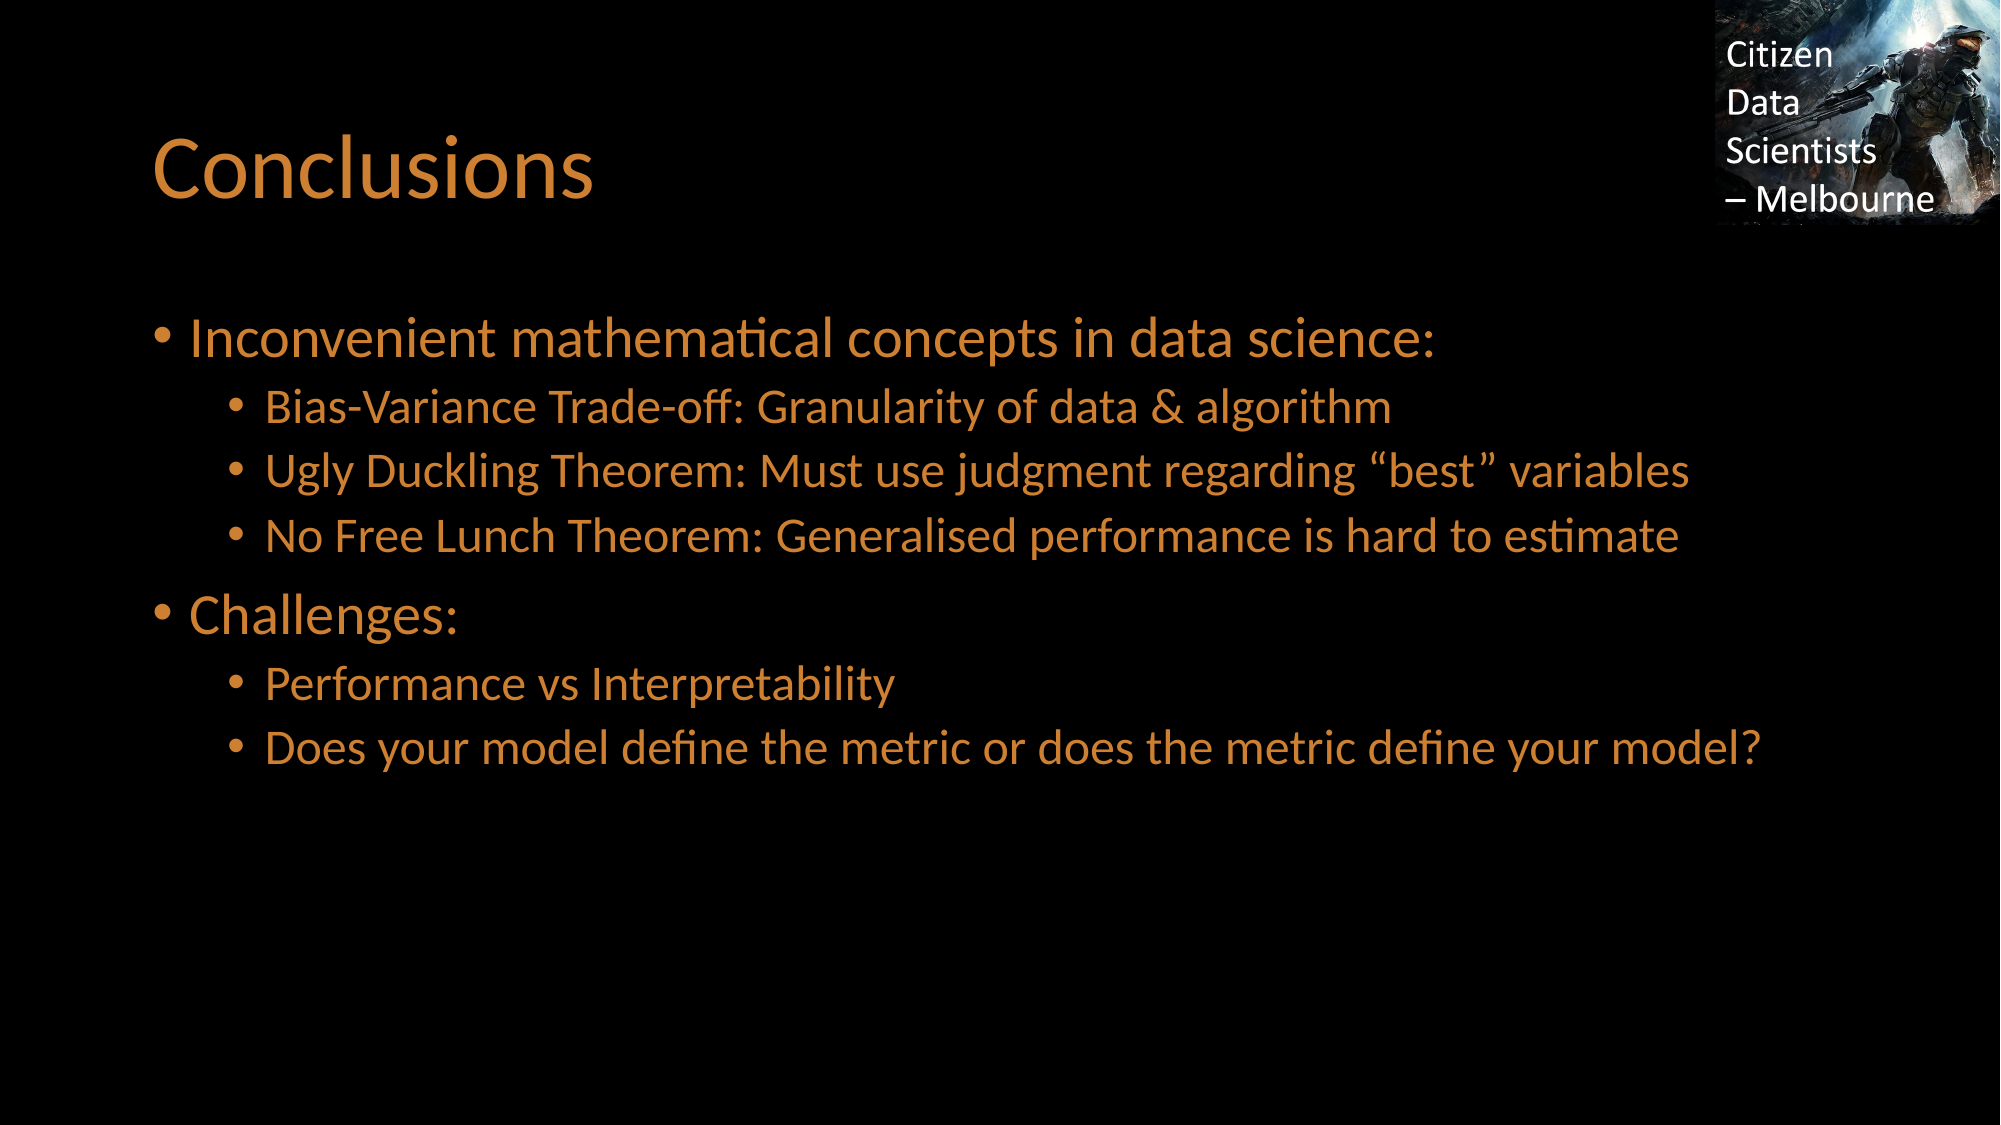

# Conclusions
Inconvenient mathematical concepts in data science:
Bias-Variance Trade-off: Granularity of data & algorithm
Ugly Duckling Theorem: Must use judgment regarding “best” variables
No Free Lunch Theorem: Generalised performance is hard to estimate
Challenges:
Performance vs Interpretability
Does your model define the metric or does the metric define your model?